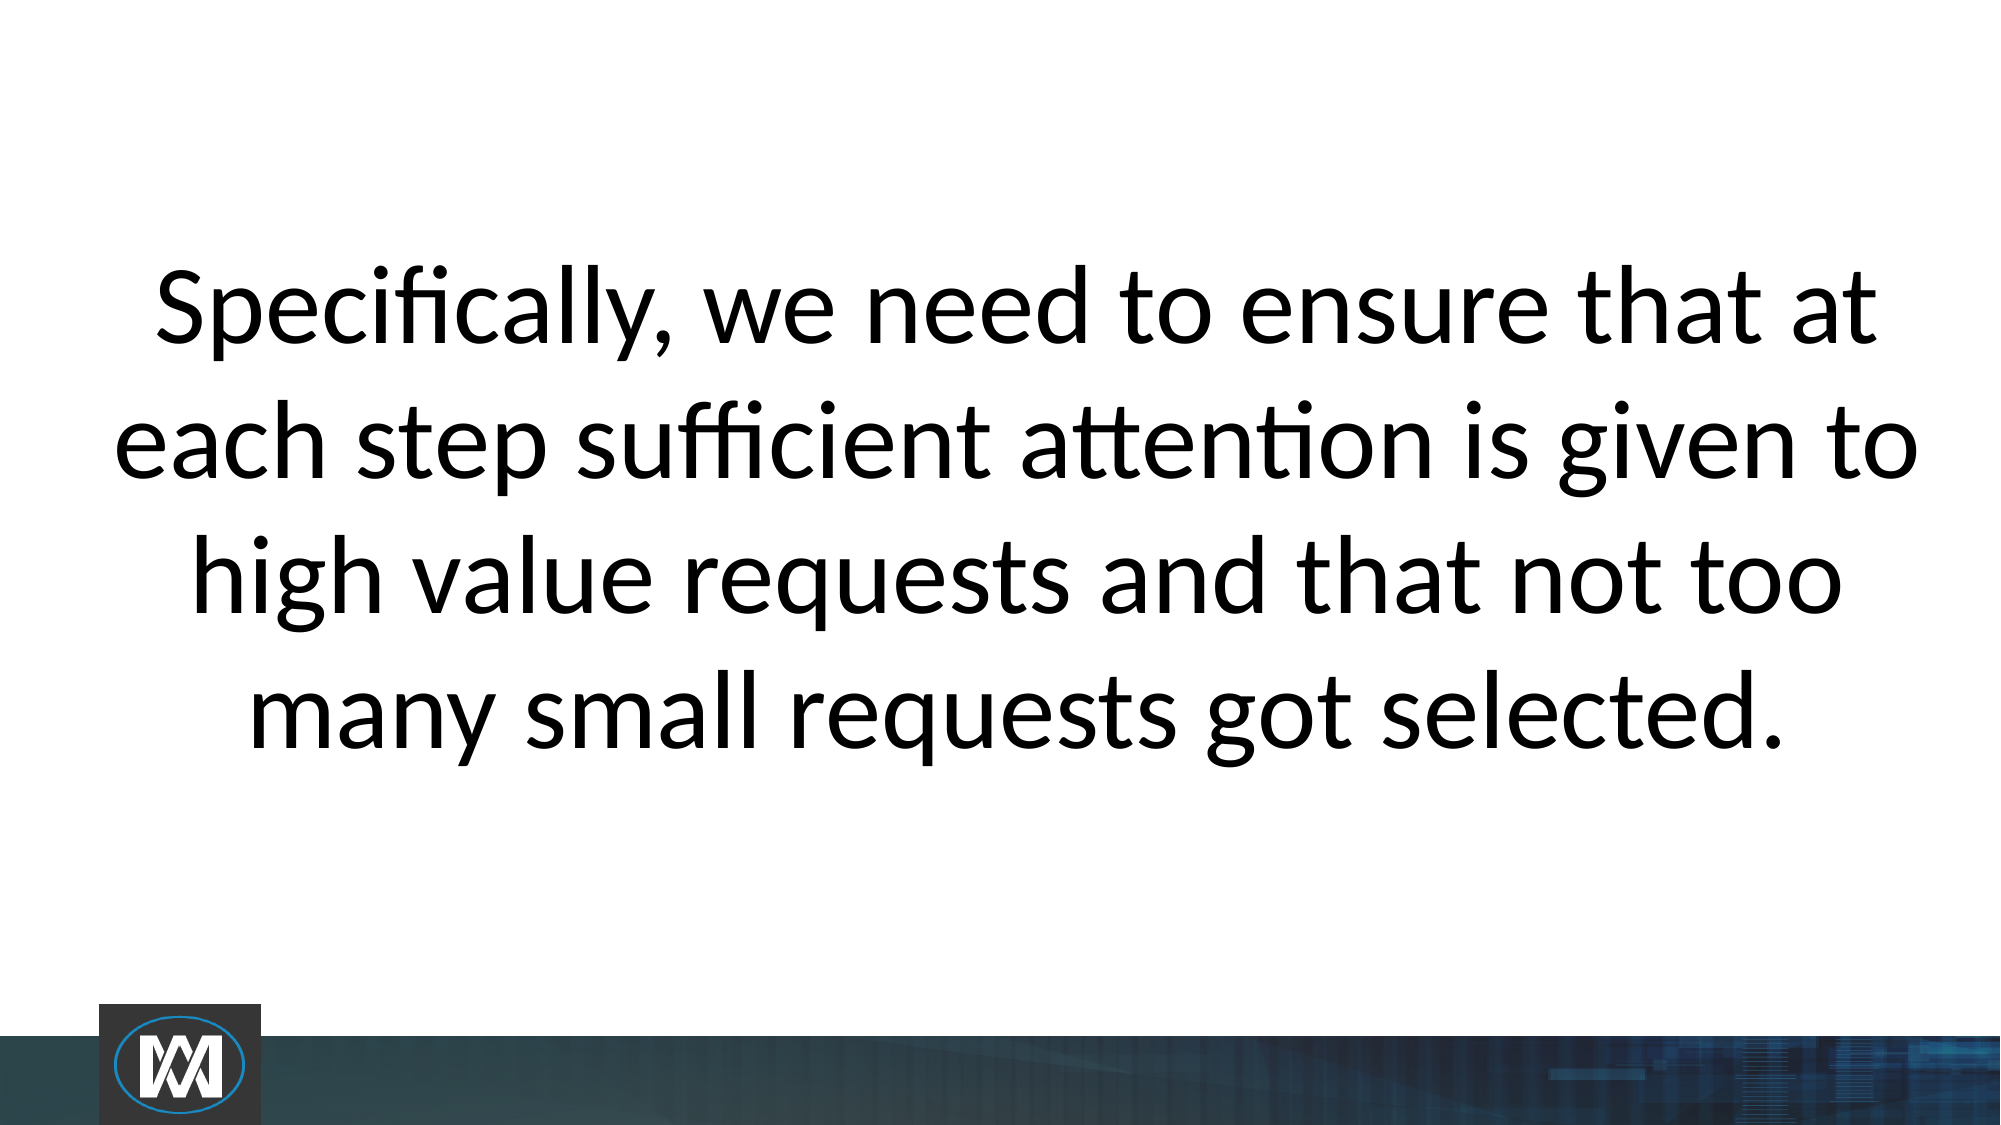

Specifically, we need to ensure that at each step sufficient attention is given to high value requests and that not too many small requests got selected.